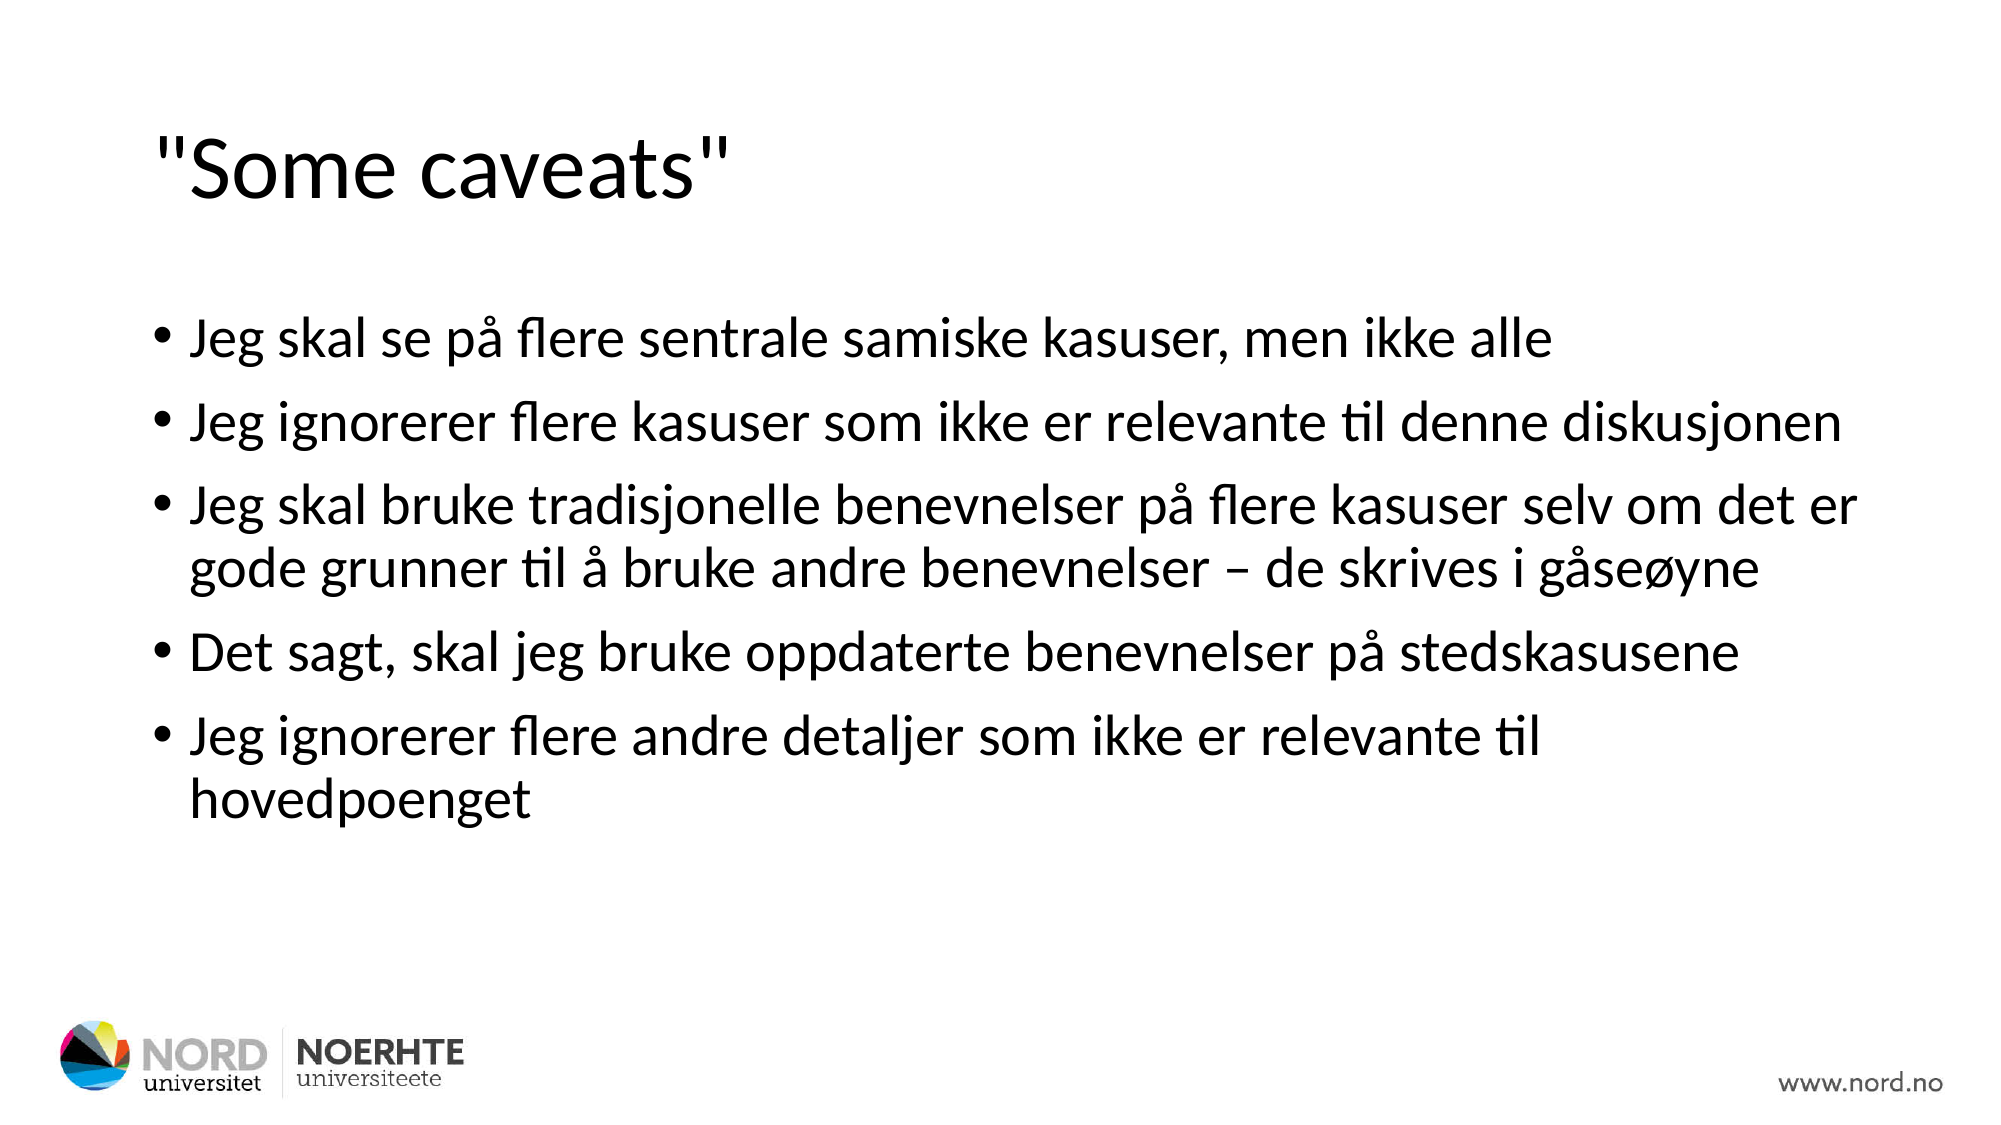

# "Some caveats"
Jeg skal se på flere sentrale samiske kasuser, men ikke alle
Jeg ignorerer flere kasuser som ikke er relevante til denne diskusjonen
Jeg skal bruke tradisjonelle benevnelser på flere kasuser selv om det er gode grunner til å bruke andre benevnelser – de skrives i gåseøyne
Det sagt, skal jeg bruke oppdaterte benevnelser på stedskasusene
Jeg ignorerer flere andre detaljer som ikke er relevante til hovedpoenget